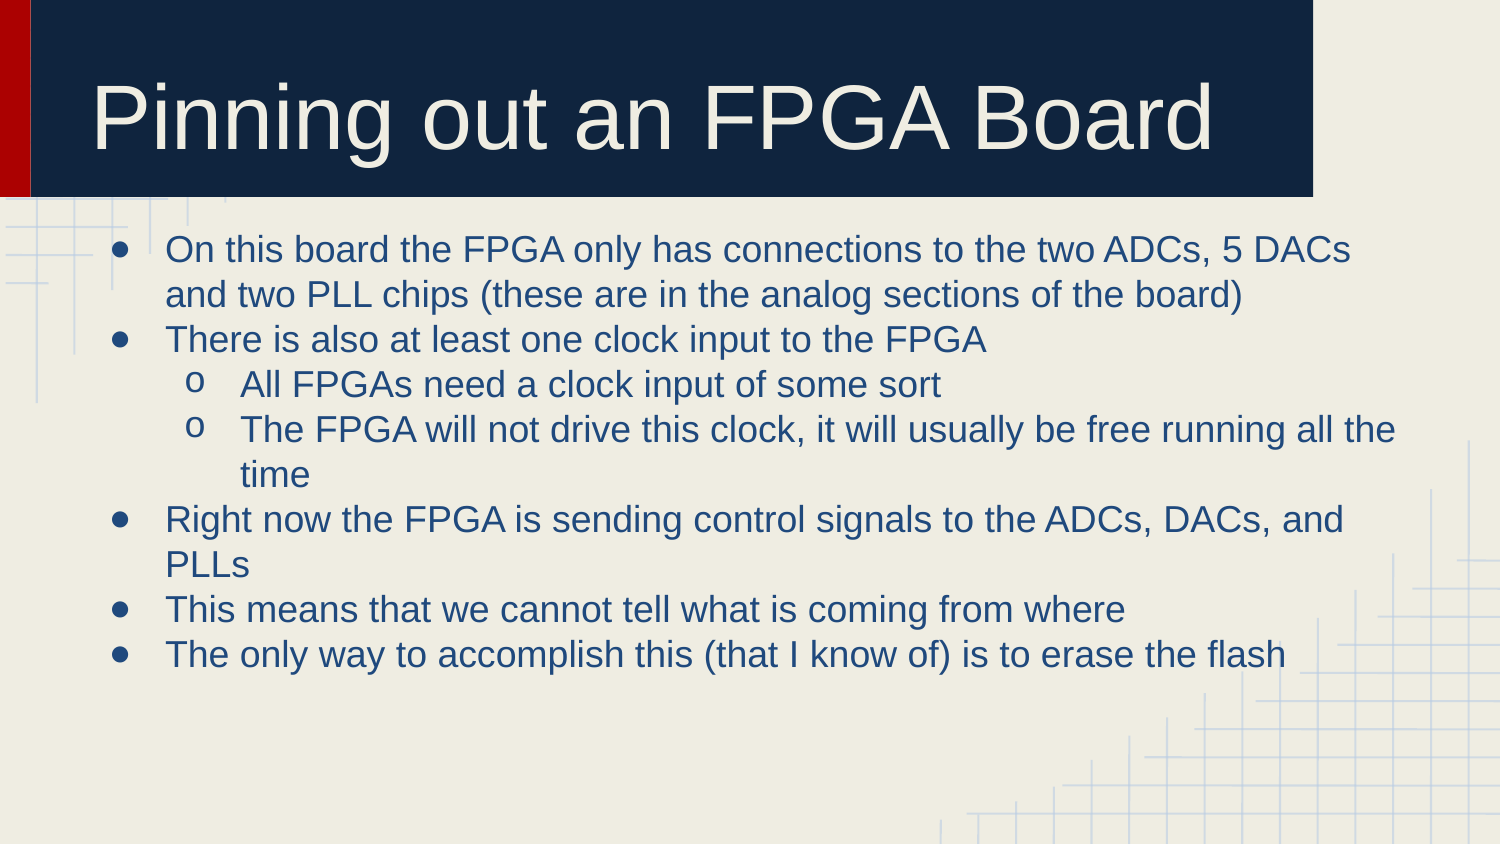

# Pinning out an FPGA Board
On this board the FPGA only has connections to the two ADCs, 5 DACs and two PLL chips (these are in the analog sections of the board)
There is also at least one clock input to the FPGA
All FPGAs need a clock input of some sort
The FPGA will not drive this clock, it will usually be free running all the time
Right now the FPGA is sending control signals to the ADCs, DACs, and PLLs
This means that we cannot tell what is coming from where
The only way to accomplish this (that I know of) is to erase the flash